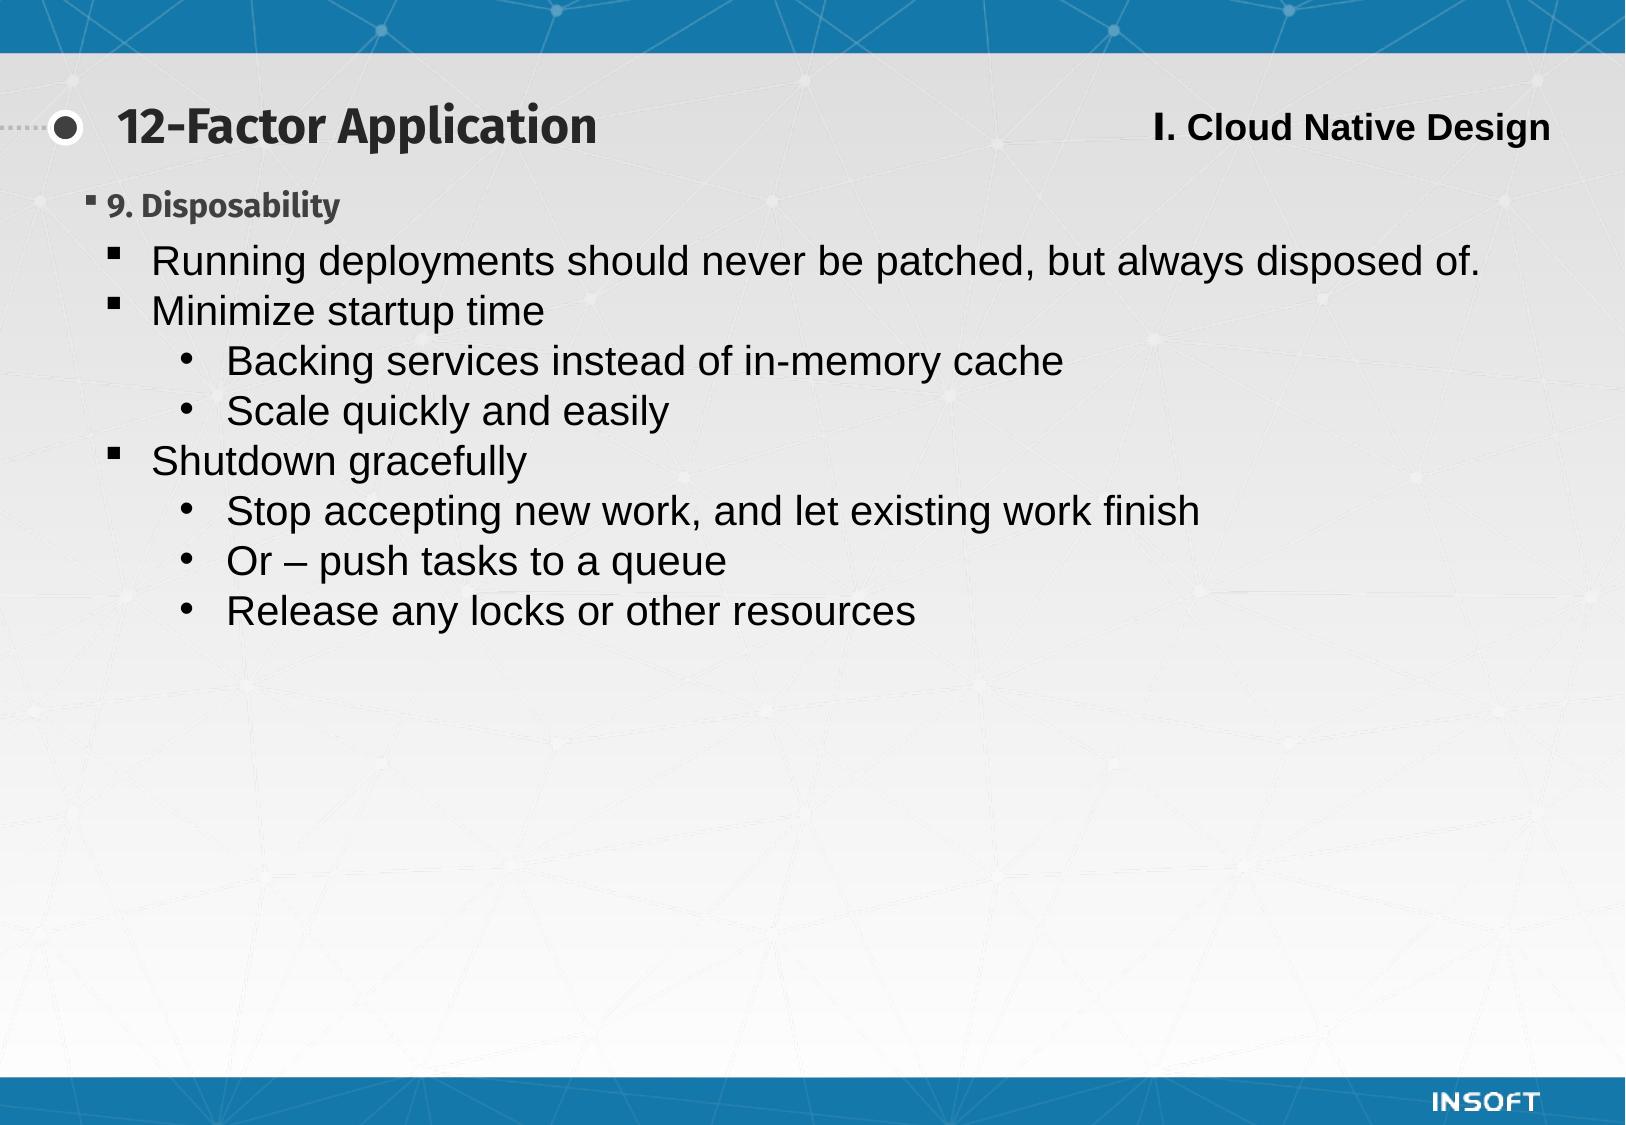

Ⅰ. Cloud Native Design
12-Factor Application

9. Disposability
Running deployments should never be patched, but always disposed of.
Minimize startup time
Backing services instead of in-memory cache
Scale quickly and easily
Shutdown gracefully
Stop accepting new work, and let existing work finish
Or – push tasks to a queue
Release any locks or other resources